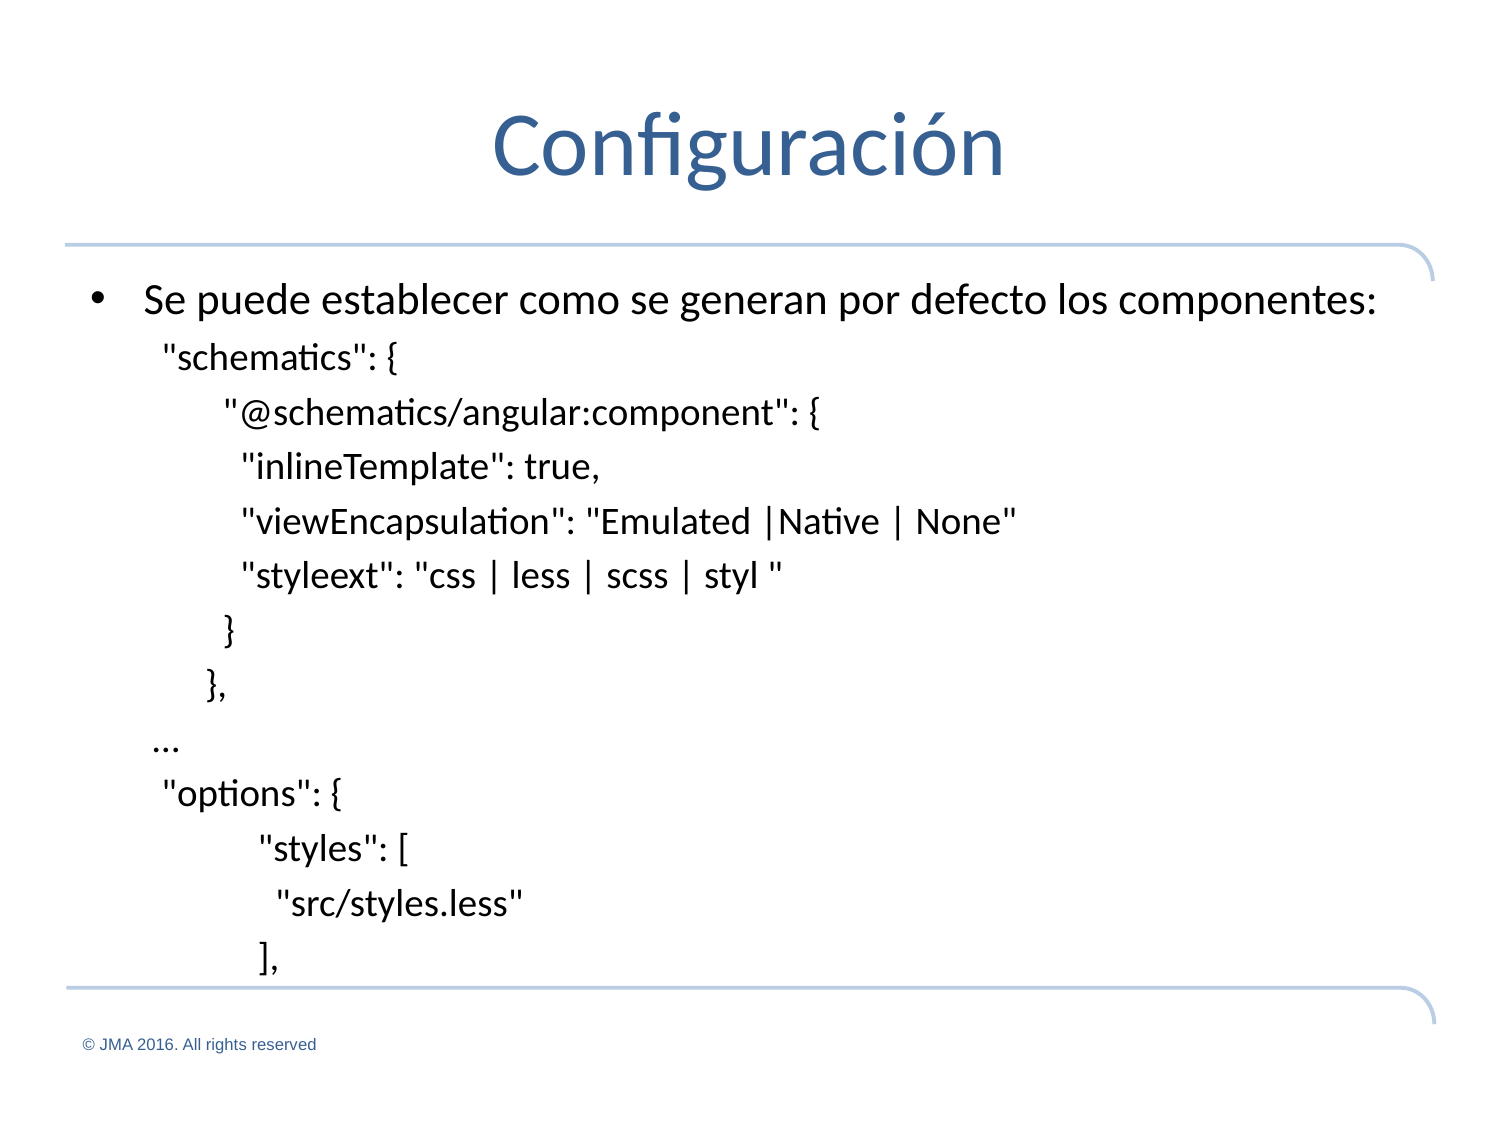

# Configuración
Se puede establecer como se generan por defecto los componentes:
 "schematics": {
        "@schematics/angular:component": {
          "inlineTemplate": true,
          "viewEncapsulation": "Emulated |Native | None"
          "styleext": "css | less | scss | styl "
        }
      },
…
 "options": {
            "styles": [
              "src/styles.less"
            ],